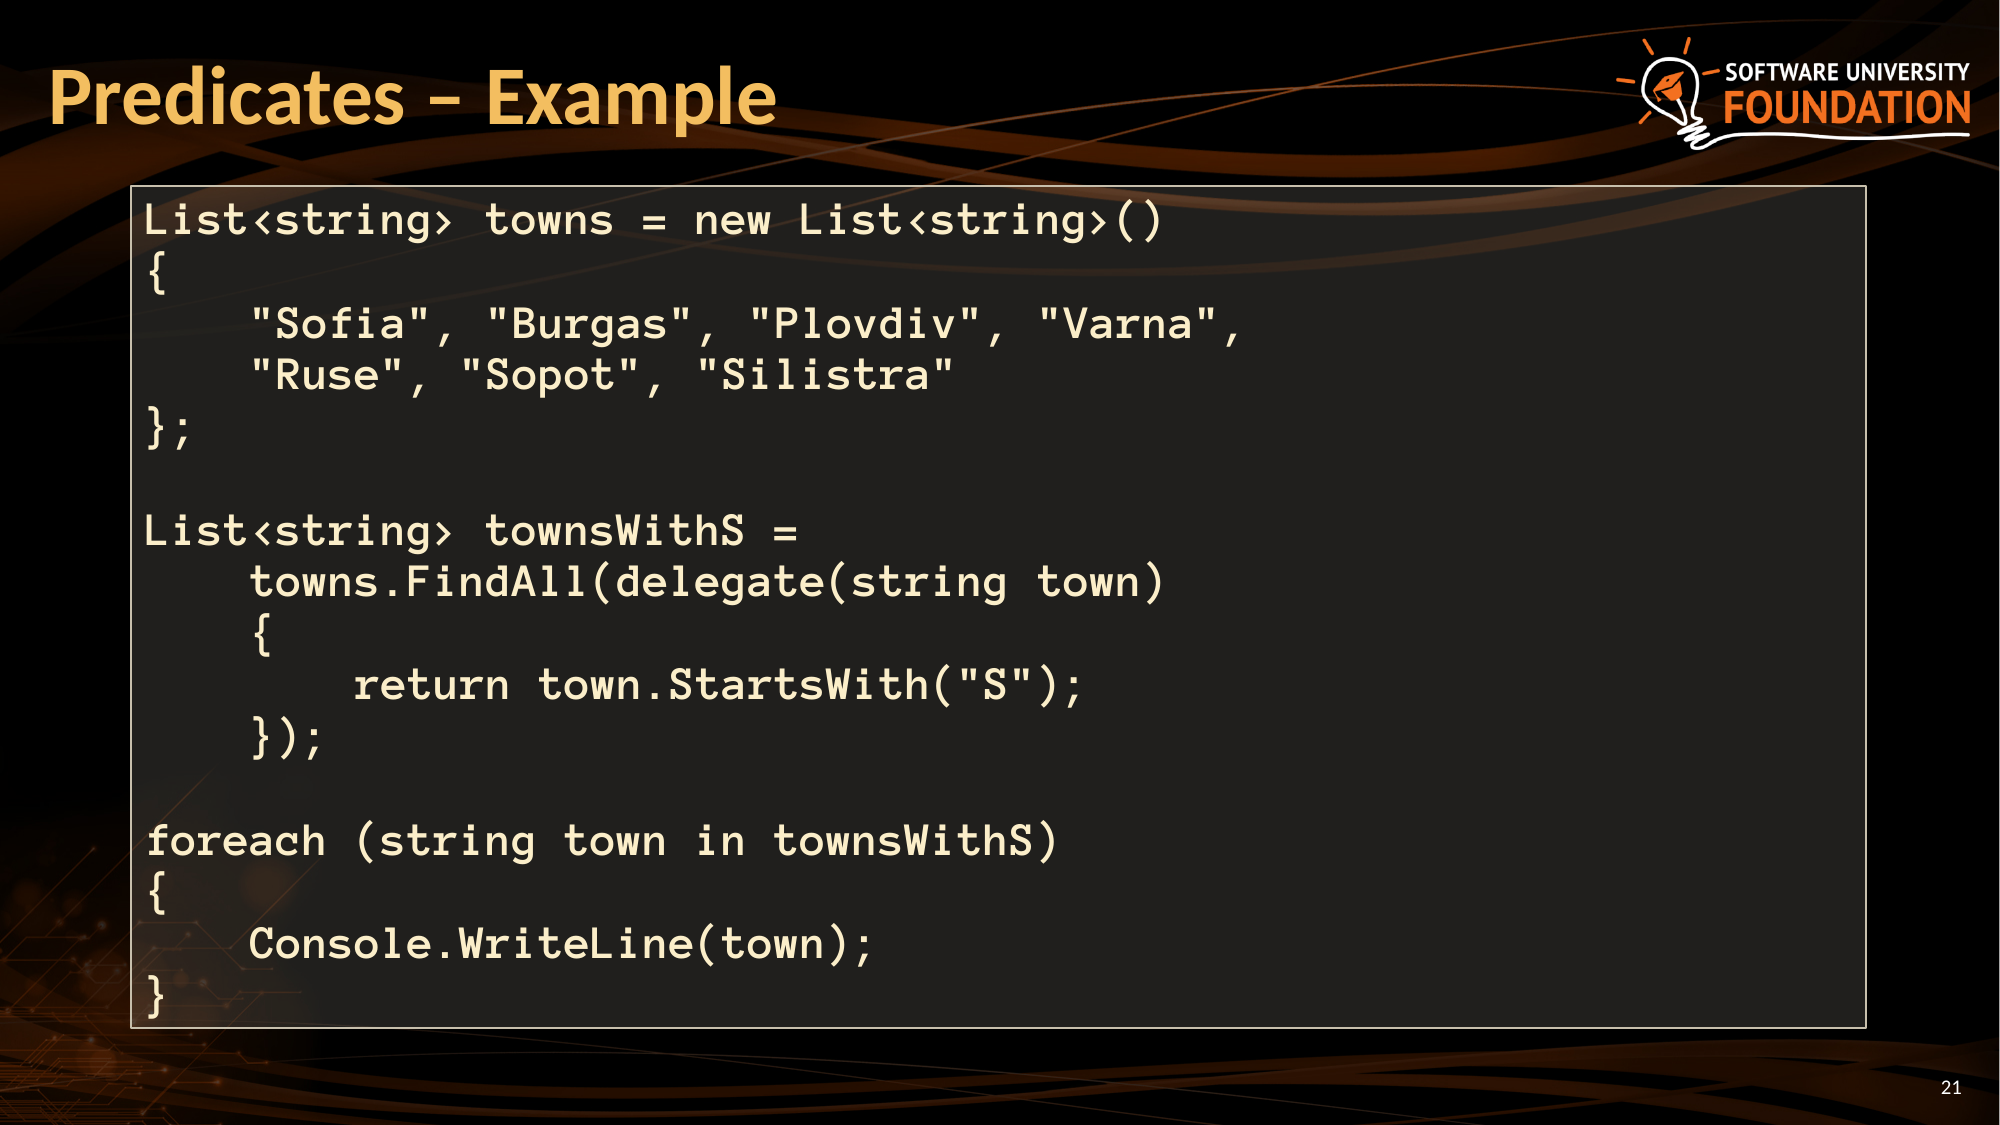

# Predicates – Example
List<string> towns = new List<string>()
{
    "Sofia", "Burgas", "Plovdiv", "Varna",
    "Ruse", "Sopot", "Silistra"
};

List<string> townsWithS =
    towns.FindAll(delegate(string town)
    {
        return town.StartsWith("S");
    });

foreach (string town in townsWithS)
{
    Console.WriteLine(town);
}
21